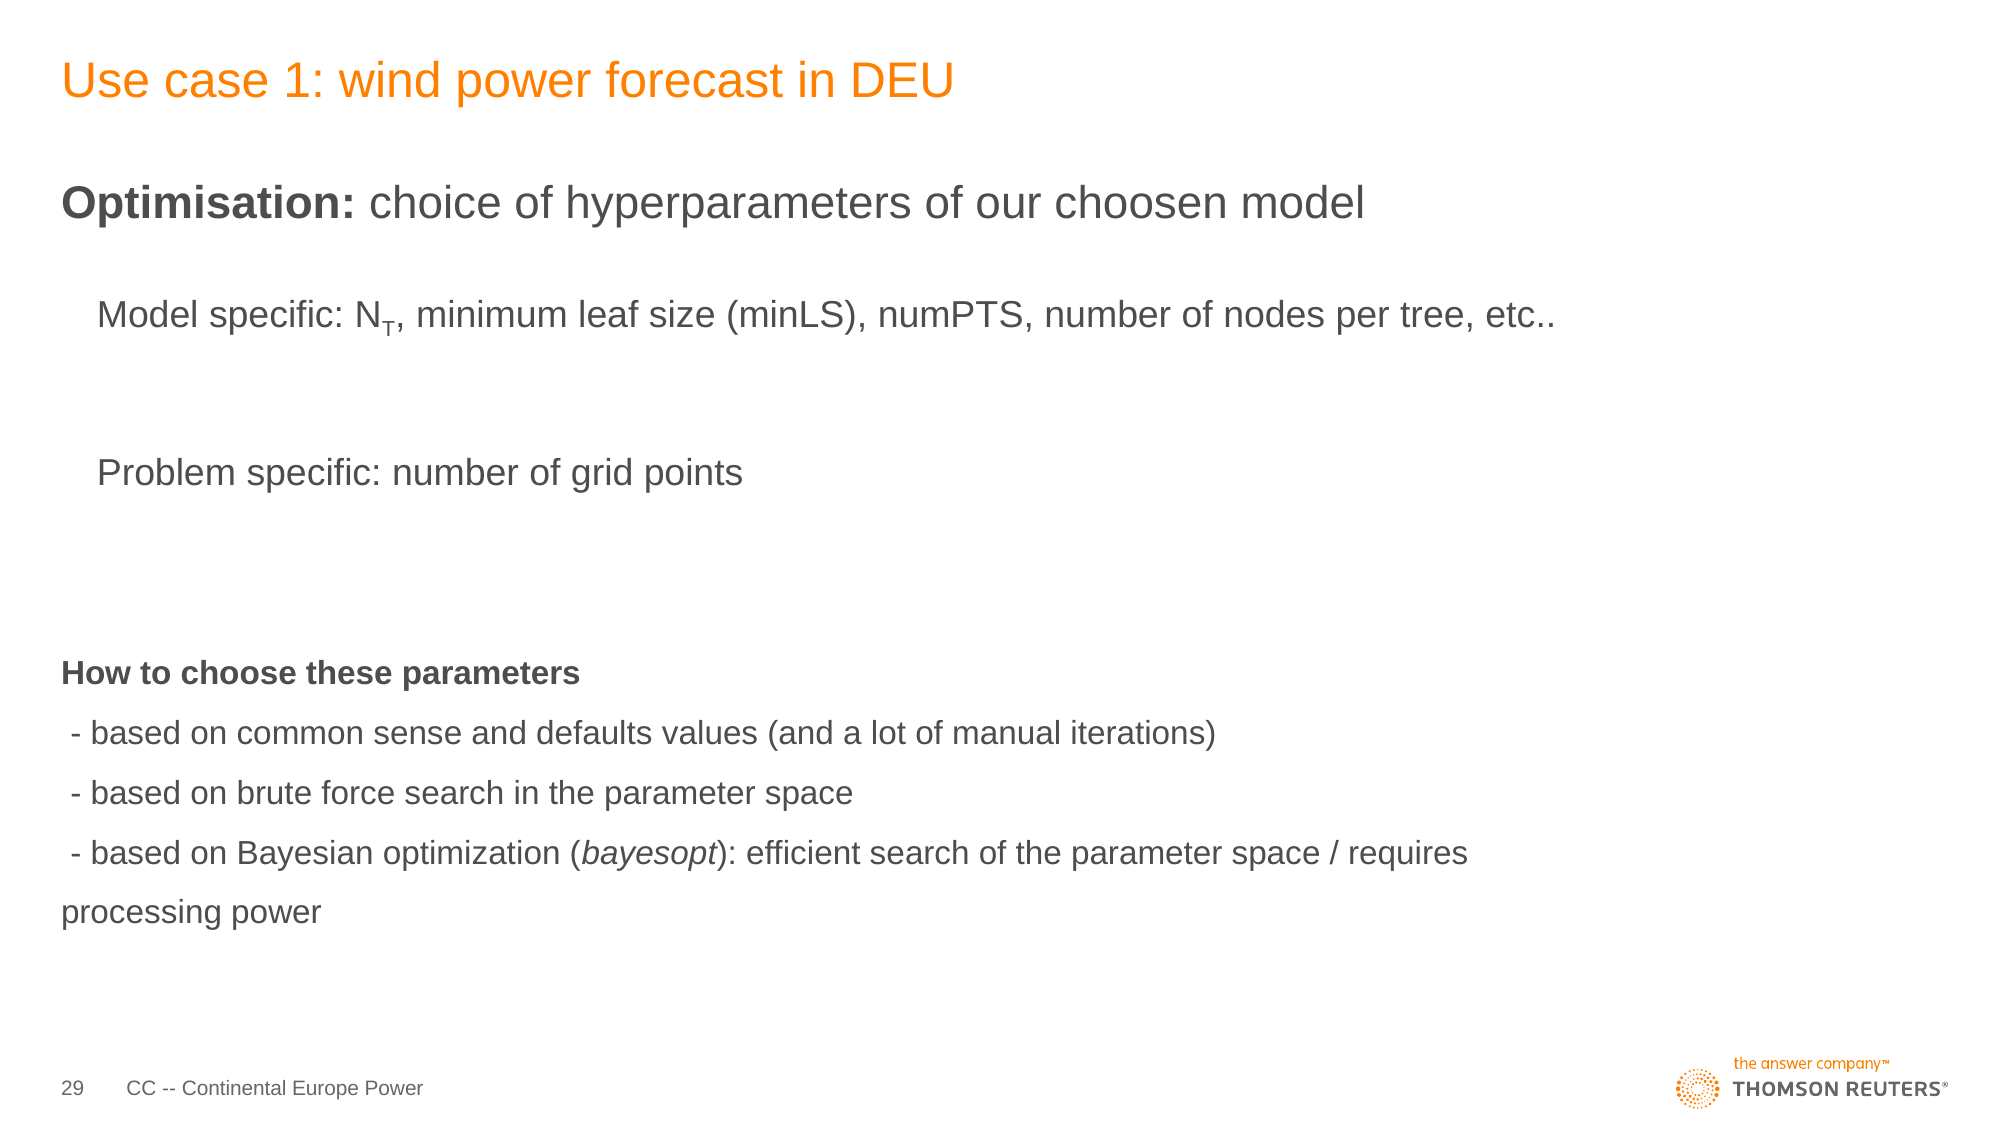

# Use case 1: wind power forecast in DEU
Optimisation: choice of hyperparameters of our choosen model

Model specific: NT, minimum leaf size (minLS), numPTS, number of nodes per tree, etc..
Problem specific: number of grid points
How to choose these parameters
 - based on common sense and defaults values (and a lot of manual iterations)
 - based on brute force search in the parameter space
 - based on Bayesian optimization (bayesopt): efficient search of the parameter space / requires processing power
29
CC -- Continental Europe Power